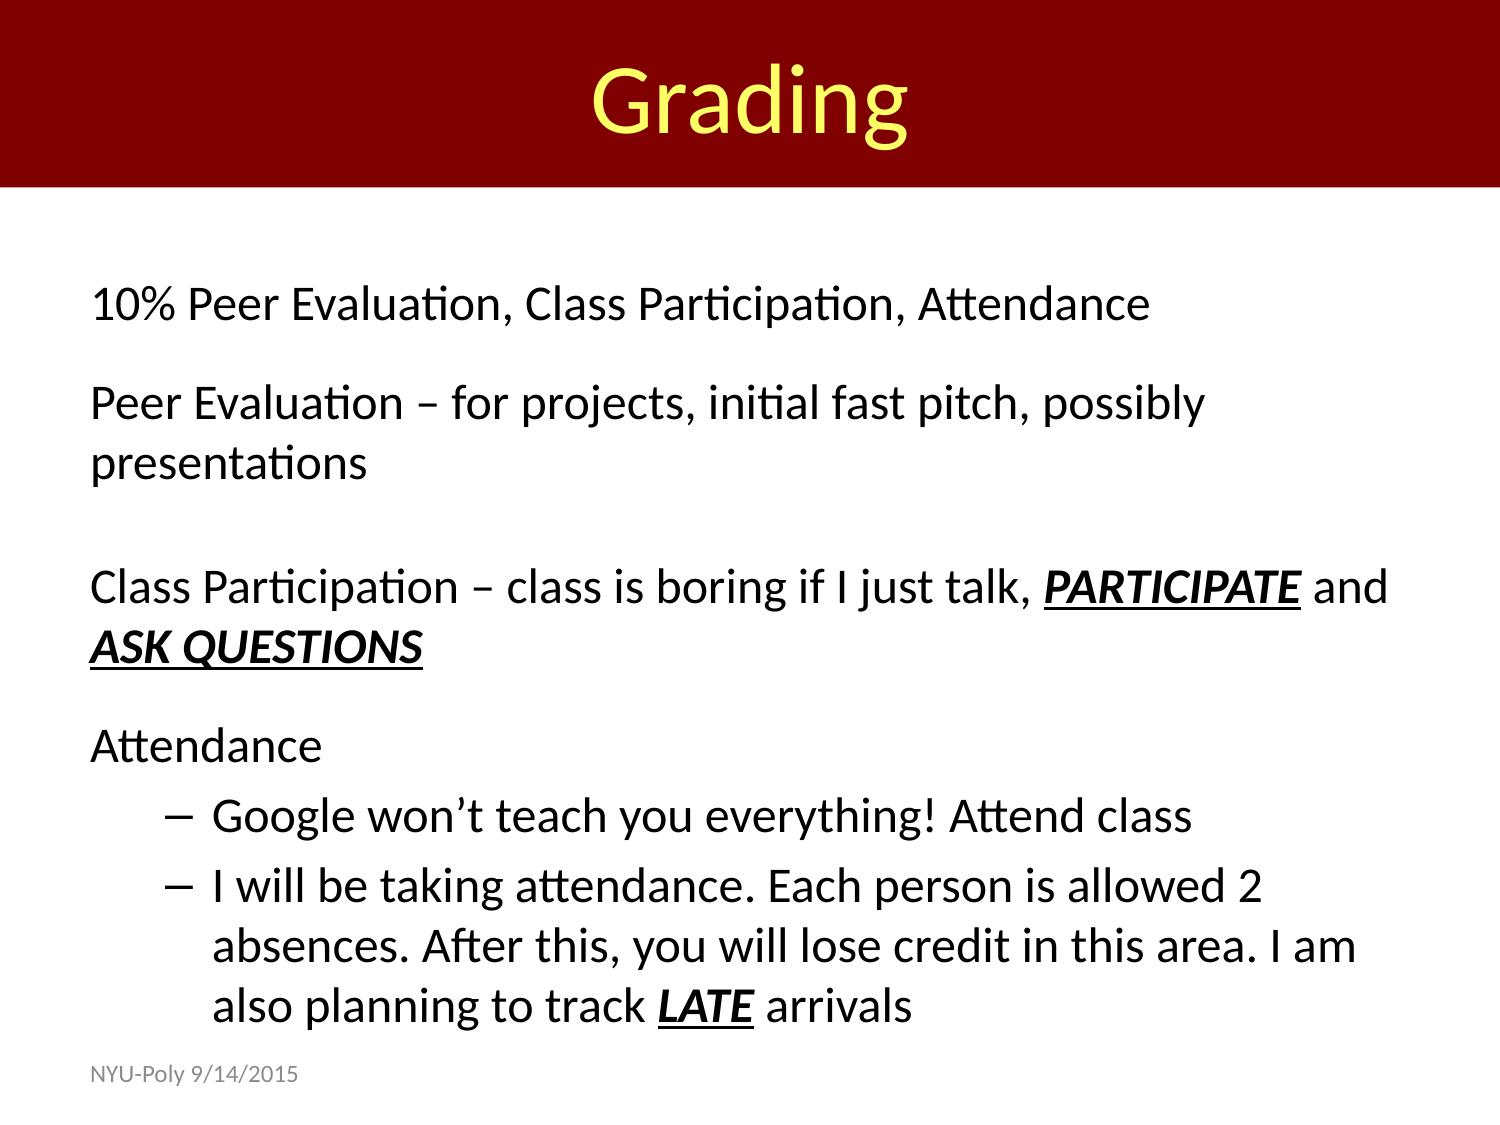

Grading
#
10% Peer Evaluation, Class Participation, Attendance

Peer Evaluation – for projects, initial fast pitch, possibly presentations

Class Participation – class is boring if I just talk, PARTICIPATE and ASK QUESTIONS

Attendance
Google won’t teach you everything! Attend class
I will be taking attendance. Each person is allowed 2 absences. After this, you will lose credit in this area. I am also planning to track LATE arrivals
NYU-Poly 9/14/2015